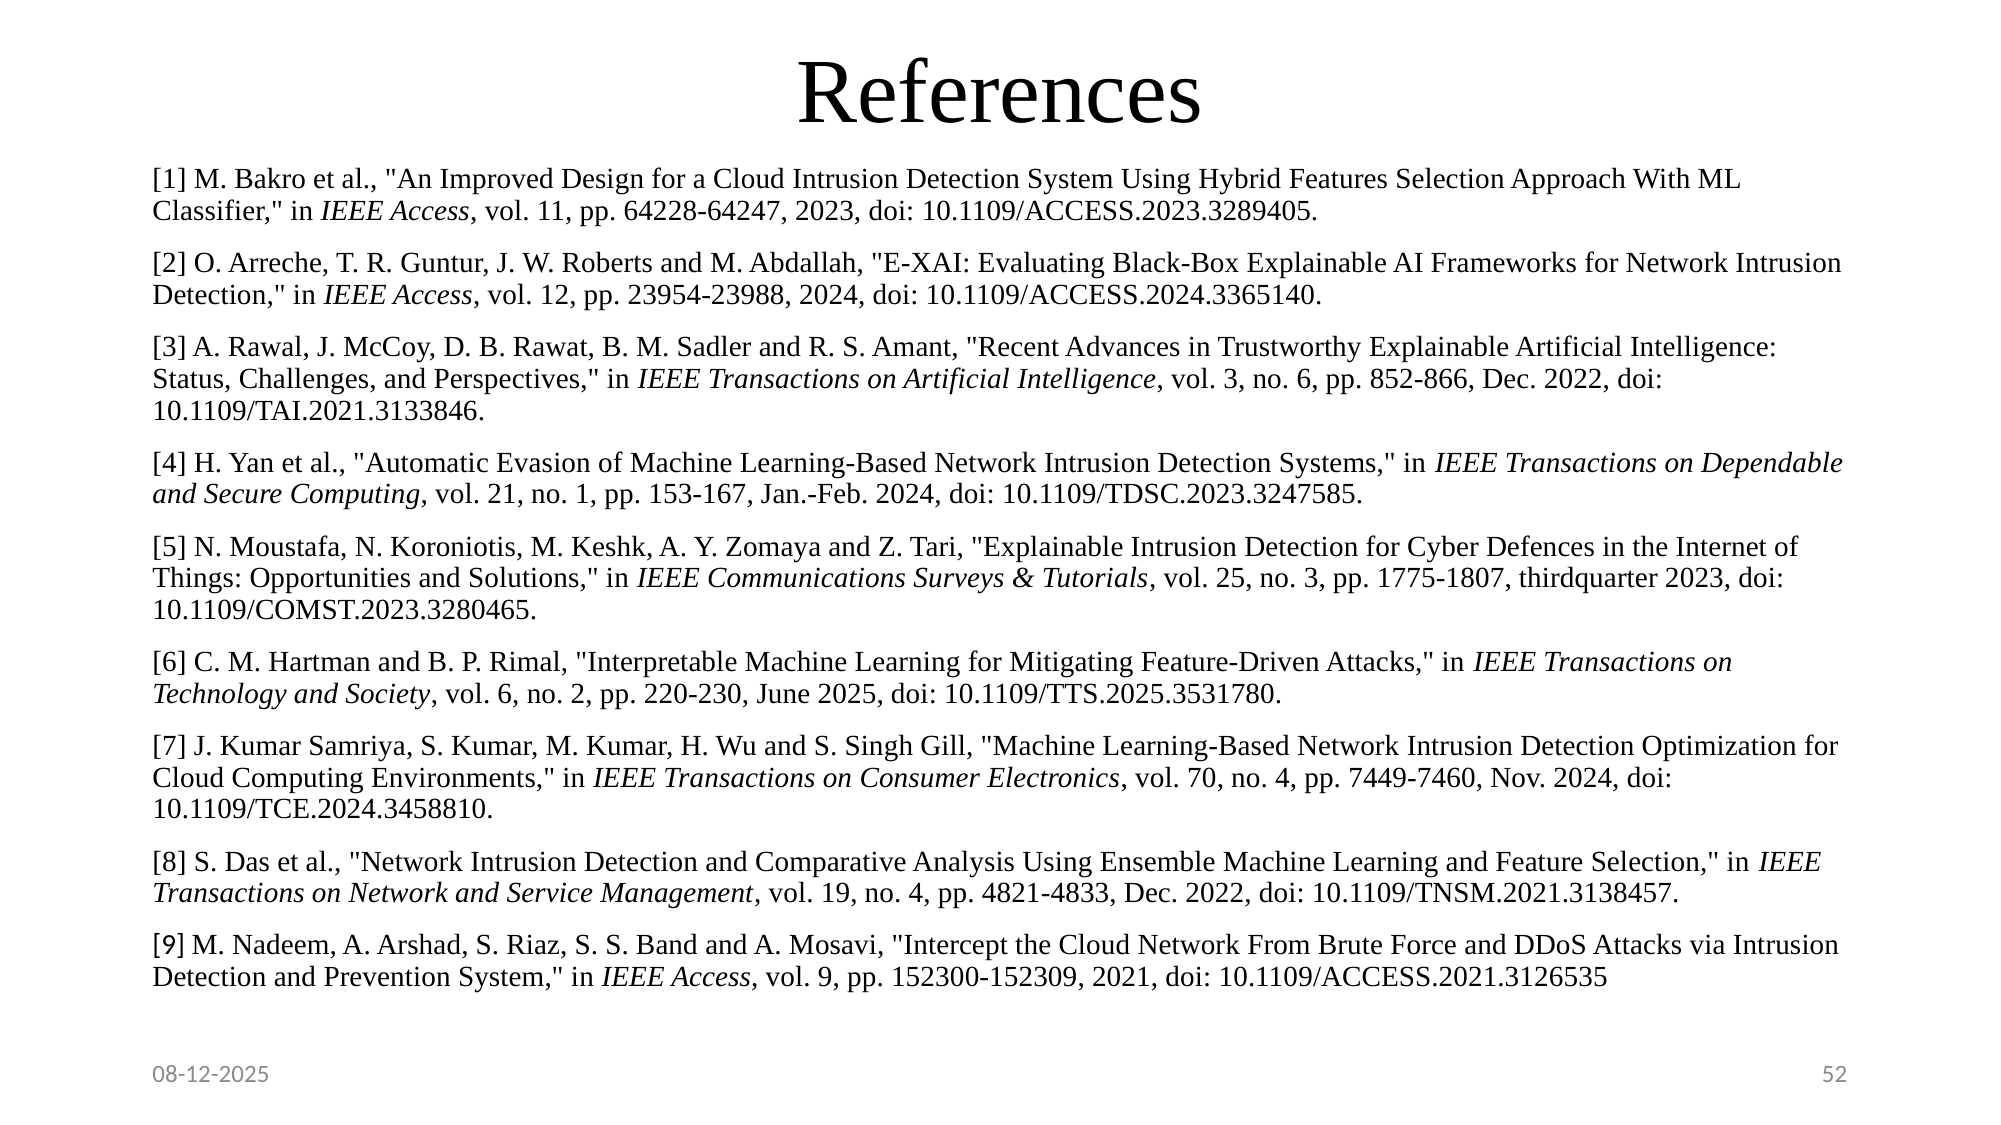

# References
[1] M. Bakro et al., "An Improved Design for a Cloud Intrusion Detection System Using Hybrid Features Selection Approach With ML Classifier," in IEEE Access, vol. 11, pp. 64228-64247, 2023, doi: 10.1109/ACCESS.2023.3289405.
[2] O. Arreche, T. R. Guntur, J. W. Roberts and M. Abdallah, "E-XAI: Evaluating Black-Box Explainable AI Frameworks for Network Intrusion Detection," in IEEE Access, vol. 12, pp. 23954-23988, 2024, doi: 10.1109/ACCESS.2024.3365140.
[3] A. Rawal, J. McCoy, D. B. Rawat, B. M. Sadler and R. S. Amant, "Recent Advances in Trustworthy Explainable Artificial Intelligence: Status, Challenges, and Perspectives," in IEEE Transactions on Artificial Intelligence, vol. 3, no. 6, pp. 852-866, Dec. 2022, doi: 10.1109/TAI.2021.3133846.
[4] H. Yan et al., "Automatic Evasion of Machine Learning-Based Network Intrusion Detection Systems," in IEEE Transactions on Dependable and Secure Computing, vol. 21, no. 1, pp. 153-167, Jan.-Feb. 2024, doi: 10.1109/TDSC.2023.3247585.
[5] N. Moustafa, N. Koroniotis, M. Keshk, A. Y. Zomaya and Z. Tari, "Explainable Intrusion Detection for Cyber Defences in the Internet of Things: Opportunities and Solutions," in IEEE Communications Surveys & Tutorials, vol. 25, no. 3, pp. 1775-1807, thirdquarter 2023, doi: 10.1109/COMST.2023.3280465.
[6] C. M. Hartman and B. P. Rimal, "Interpretable Machine Learning for Mitigating Feature-Driven Attacks," in IEEE Transactions on Technology and Society, vol. 6, no. 2, pp. 220-230, June 2025, doi: 10.1109/TTS.2025.3531780.
[7] J. Kumar Samriya, S. Kumar, M. Kumar, H. Wu and S. Singh Gill, "Machine Learning-Based Network Intrusion Detection Optimization for Cloud Computing Environments," in IEEE Transactions on Consumer Electronics, vol. 70, no. 4, pp. 7449-7460, Nov. 2024, doi: 10.1109/TCE.2024.3458810.
[8] S. Das et al., "Network Intrusion Detection and Comparative Analysis Using Ensemble Machine Learning and Feature Selection," in IEEE Transactions on Network and Service Management, vol. 19, no. 4, pp. 4821-4833, Dec. 2022, doi: 10.1109/TNSM.2021.3138457.
[9] M. Nadeem, A. Arshad, S. Riaz, S. S. Band and A. Mosavi, "Intercept the Cloud Network From Brute Force and DDoS Attacks via Intrusion Detection and Prevention System," in IEEE Access, vol. 9, pp. 152300-152309, 2021, doi: 10.1109/ACCESS.2021.3126535
08-12-2025
52